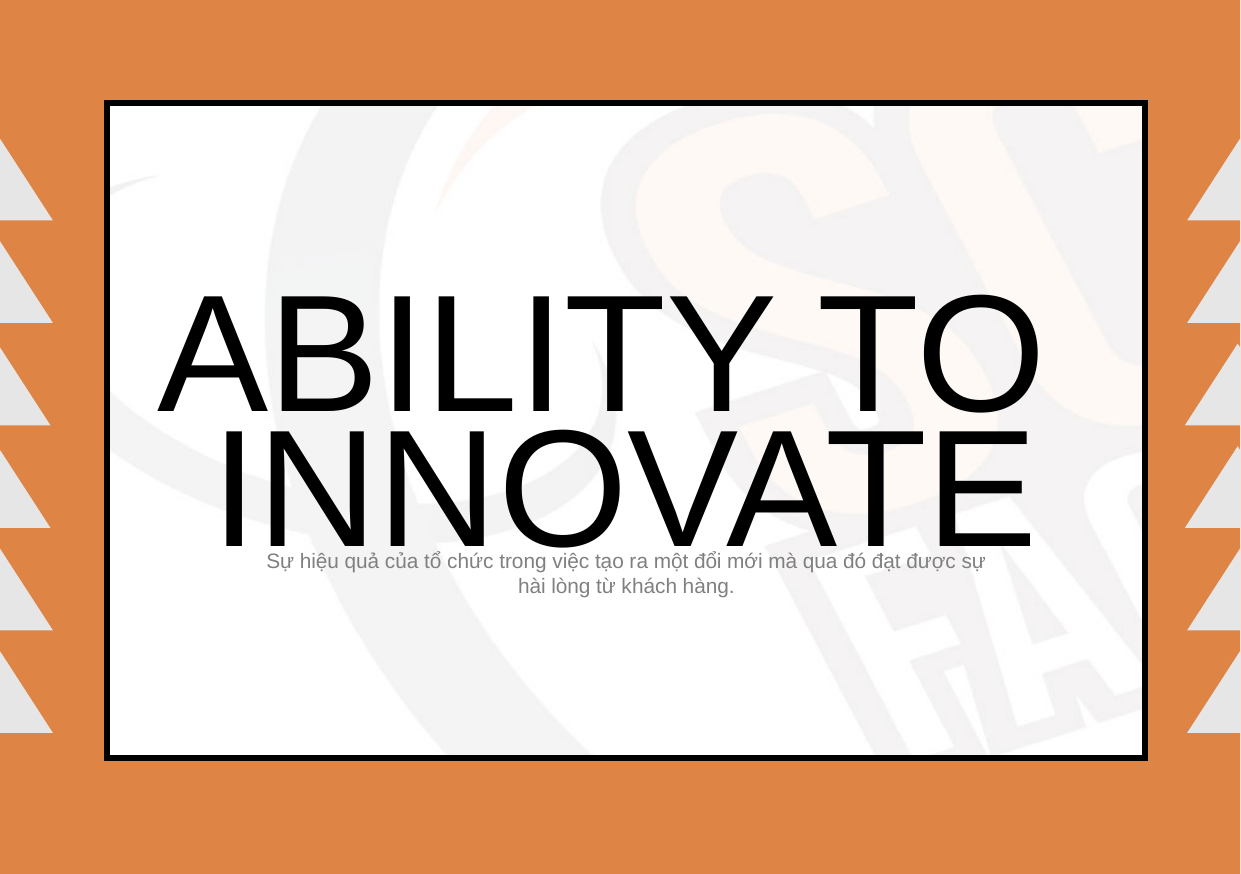

ABILITY TO
INNOVATE
Sự hiệu quả của tổ chức trong việc tạo ra một đổi mới mà qua đó đạt được sự hài lòng từ khách hàng.